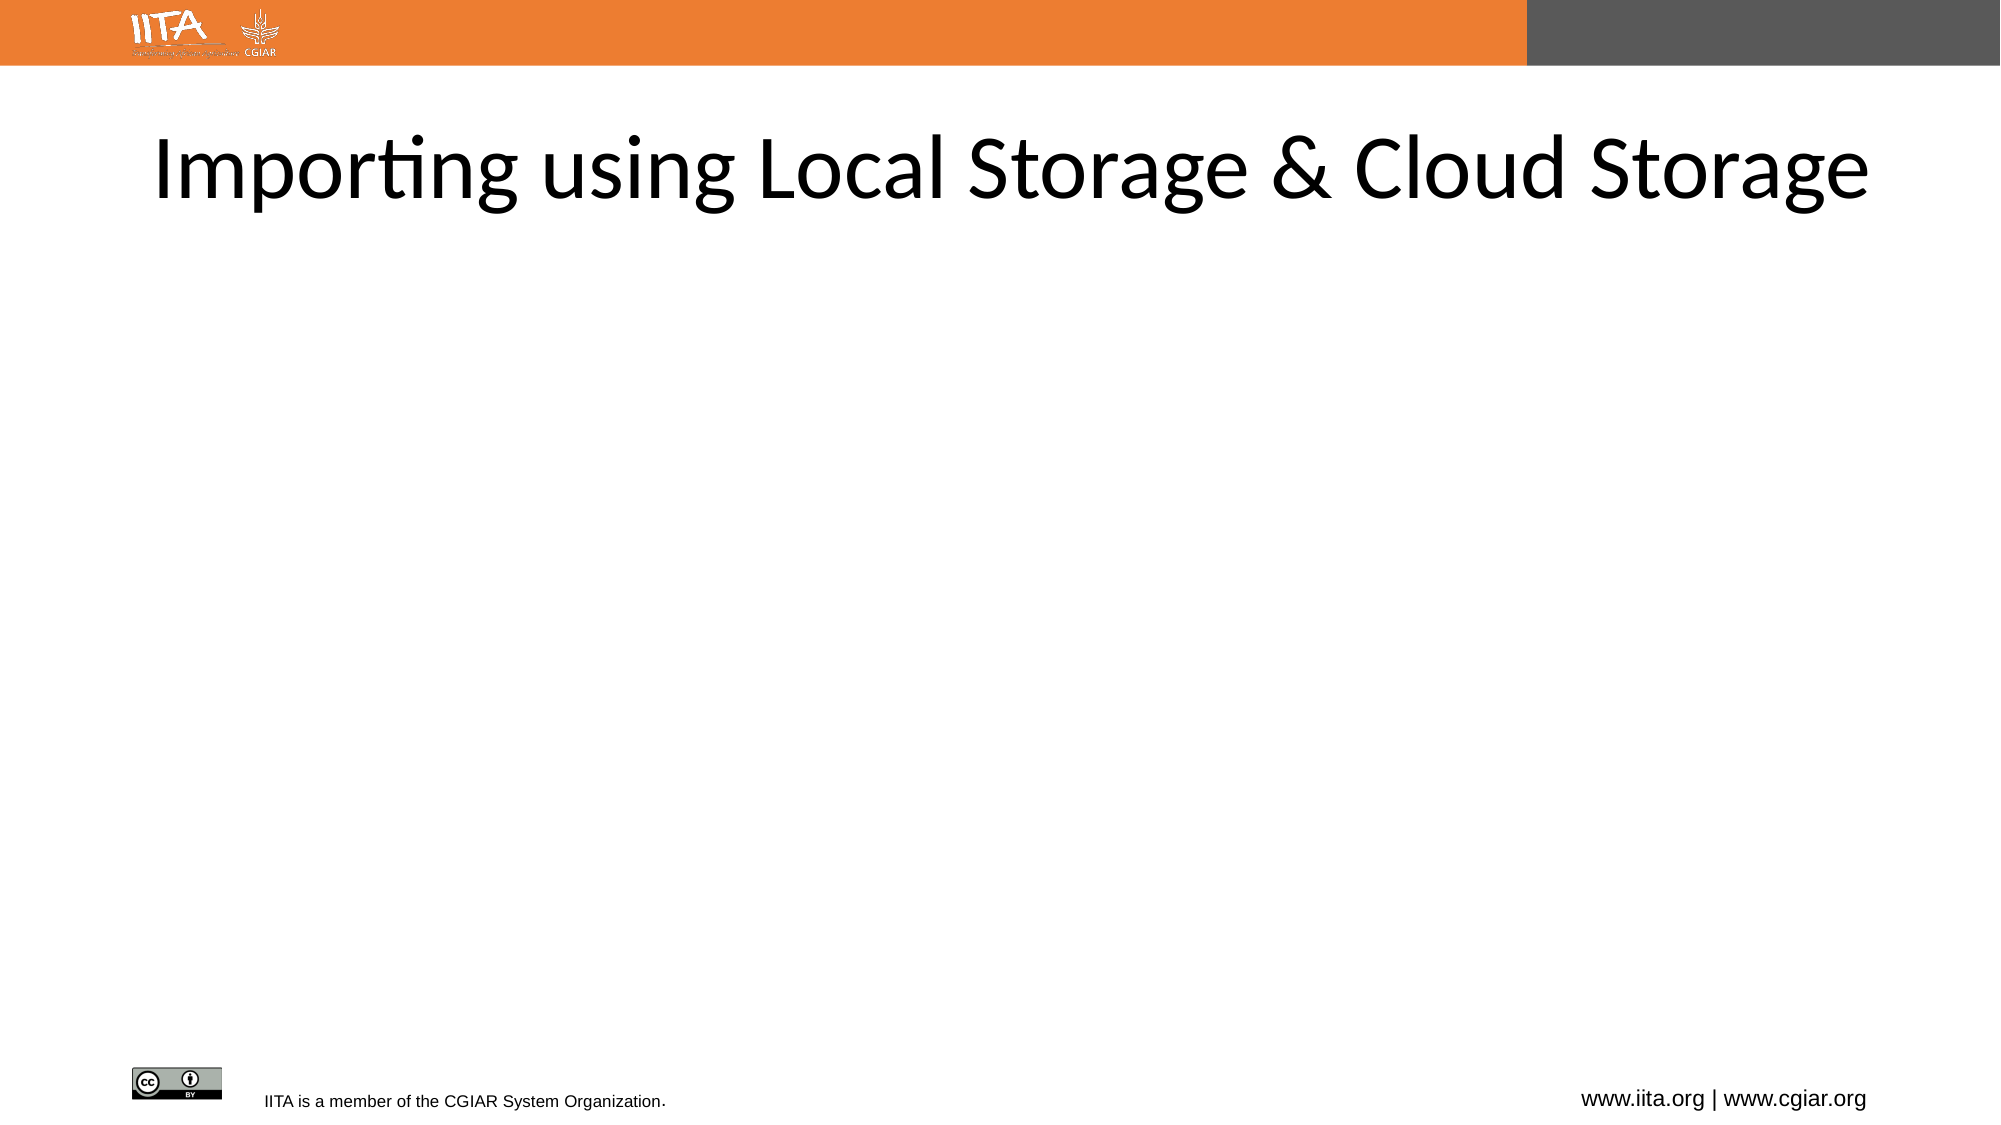

# Importing using Local Storage & Cloud Storage